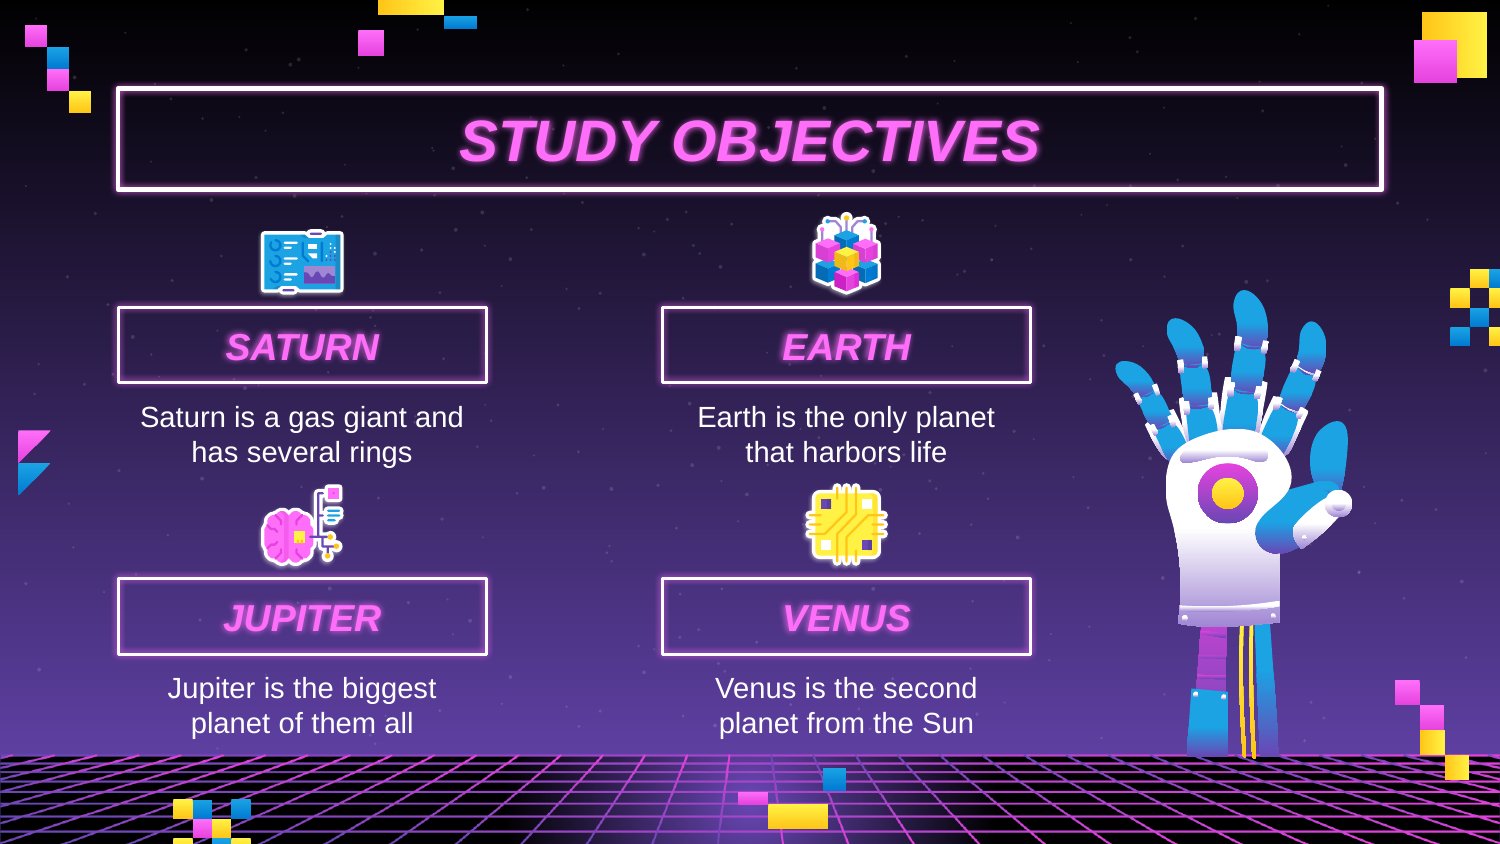

STUDY OBJECTIVES

# SATURN
EARTH
Saturn is a gas giant and has several rings
Earth is the only planet that harbors life

JUPITER
VENUS
Jupiter is the biggest planet of them all
Venus is the second planet from the Sun